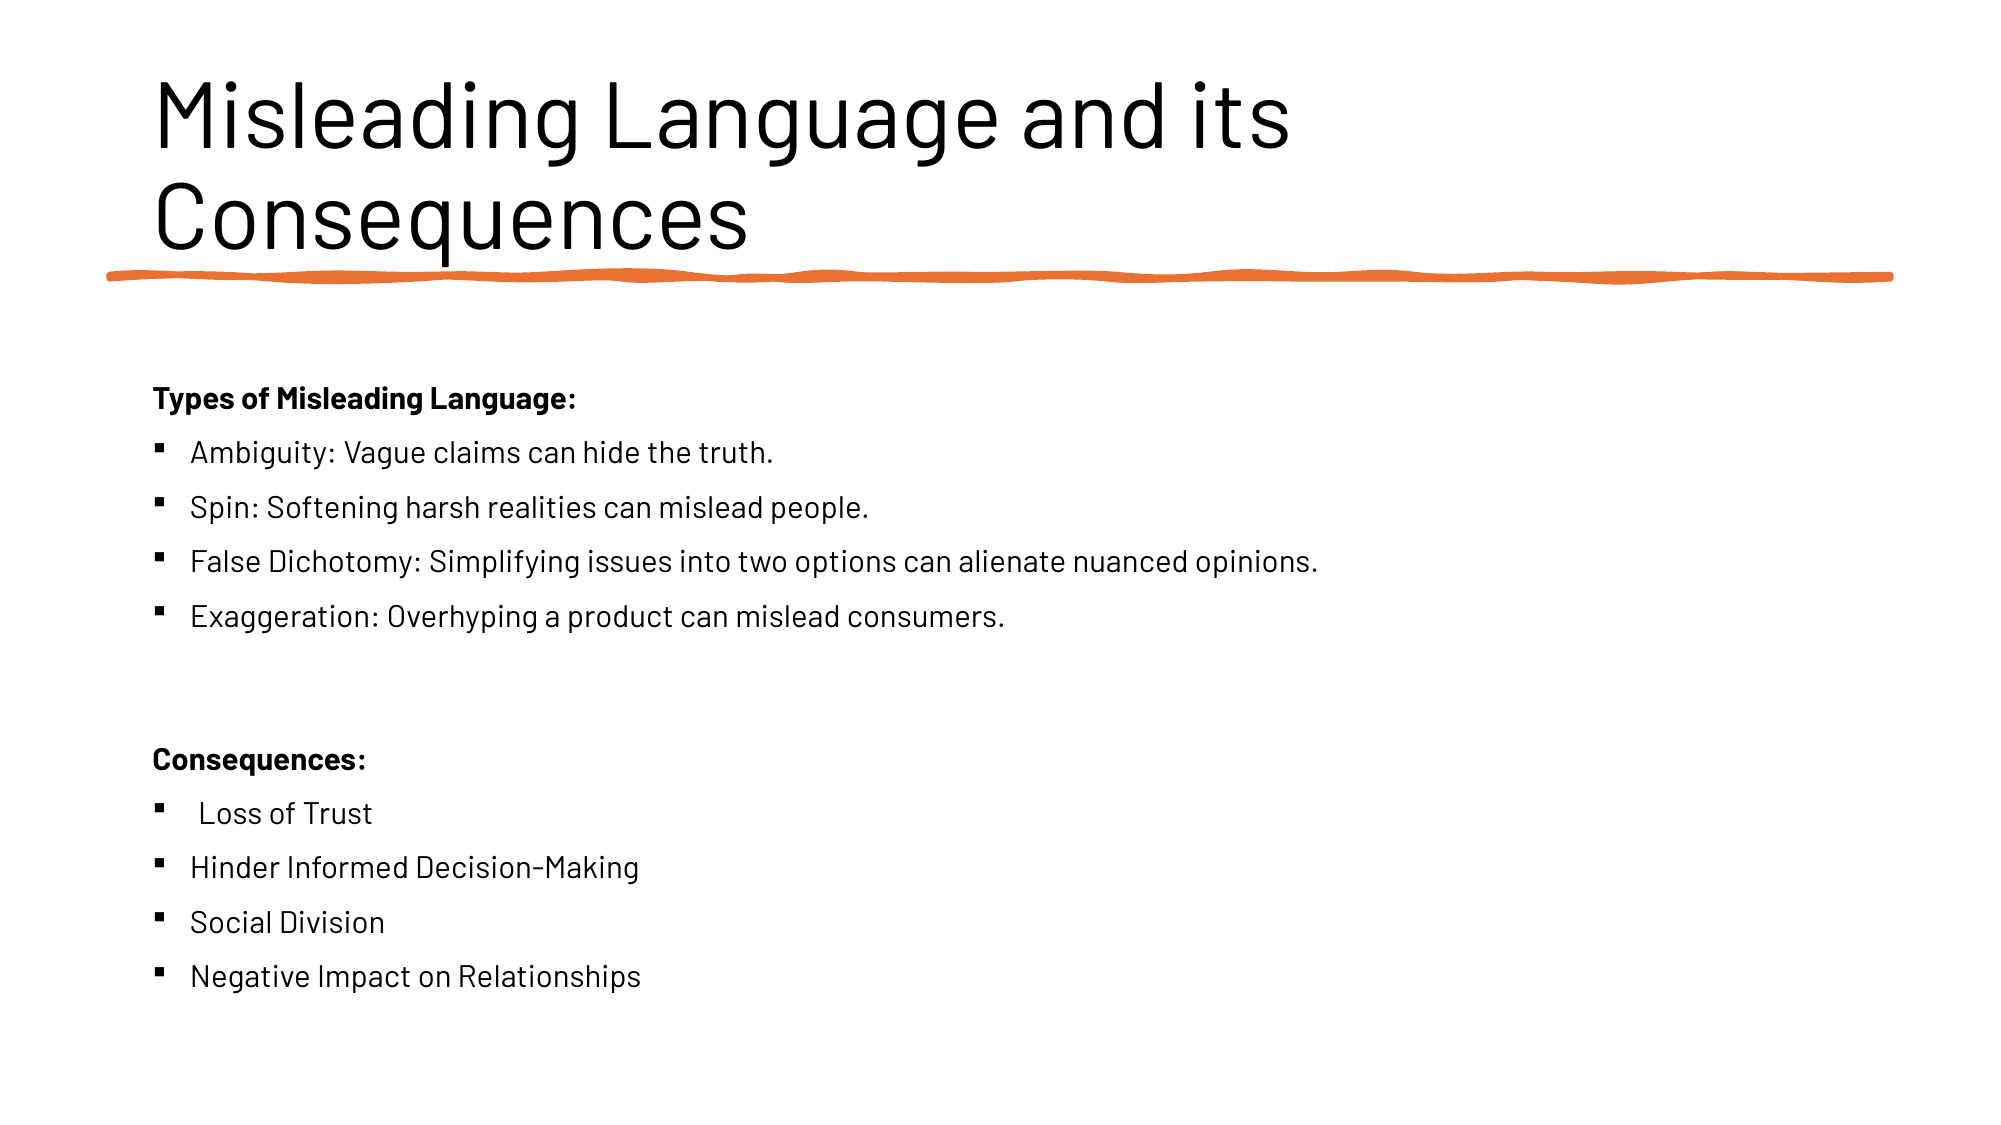

# Misleading Language and its Consequences

Types of Misleading Language:
Ambiguity: Vague claims can hide the truth.
Spin: Softening harsh realities can mislead people.
False Dichotomy: Simplifying issues into two options can alienate nuanced opinions.
Exaggeration: Overhyping a product can mislead consumers.

Consequences:
     Loss of Trust
Hinder Informed Decision-Making
Social Division
Negative Impact on Relationships